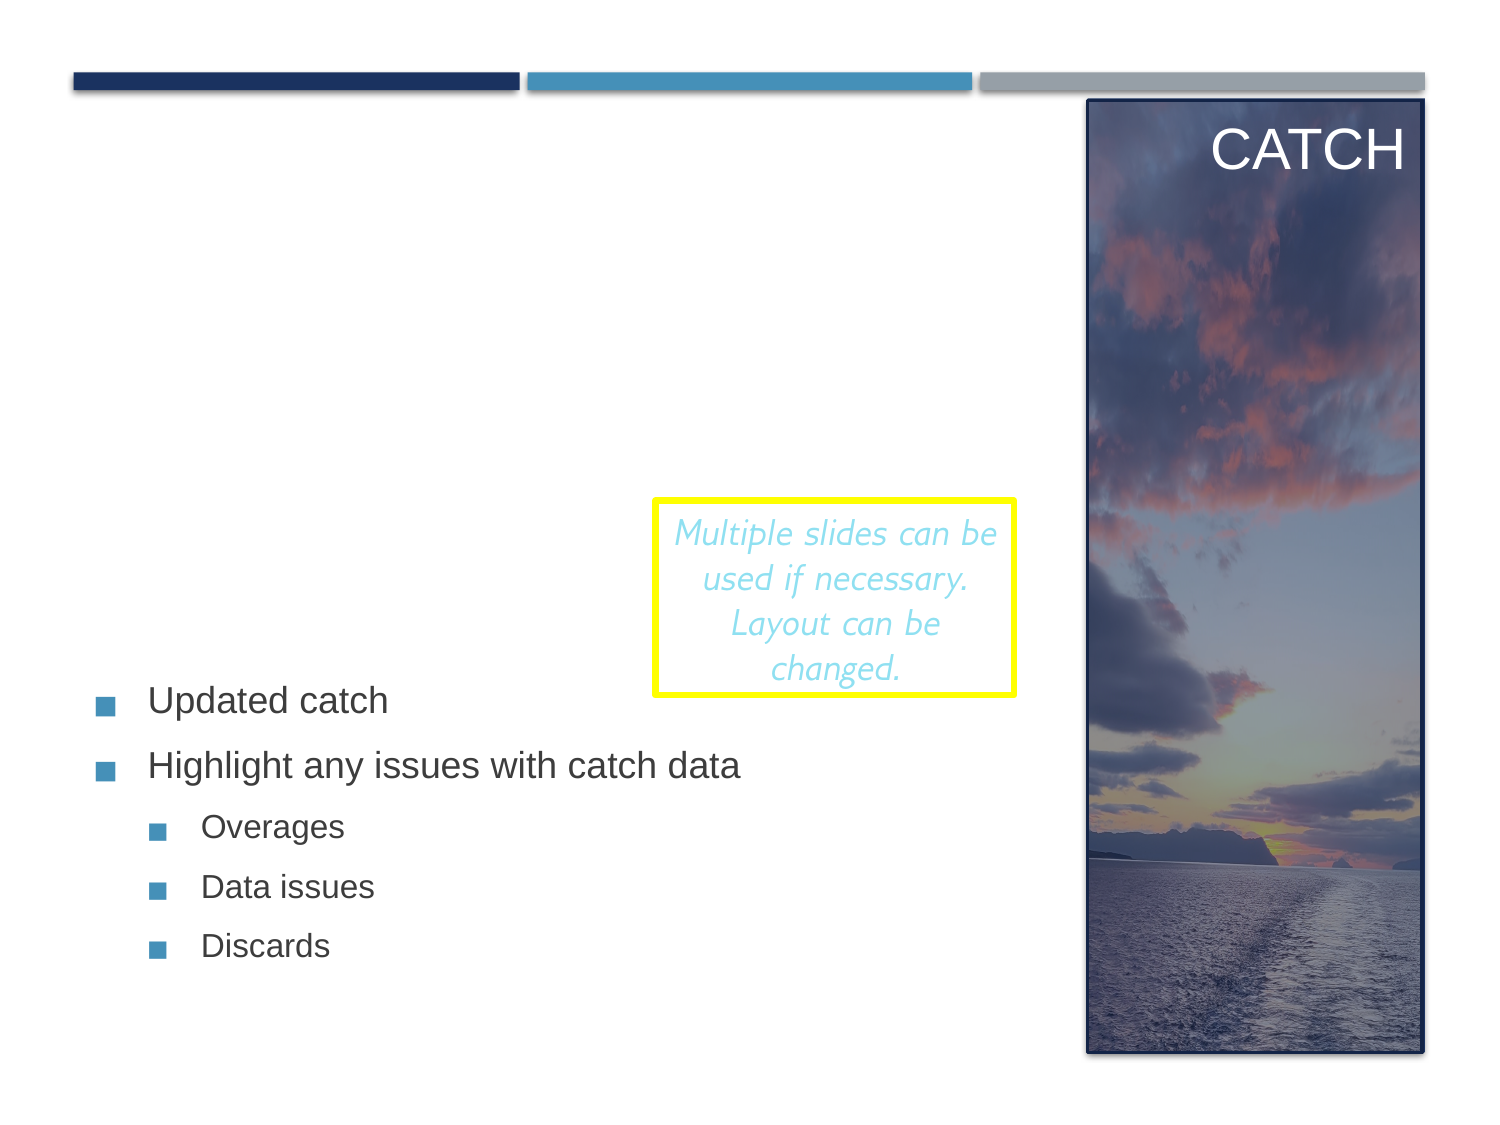

# Catch
Updated catch
Highlight any issues with catch data
Overages
Data issues
Discards

Multiple slides can be used if necessary. Layout can be changed.